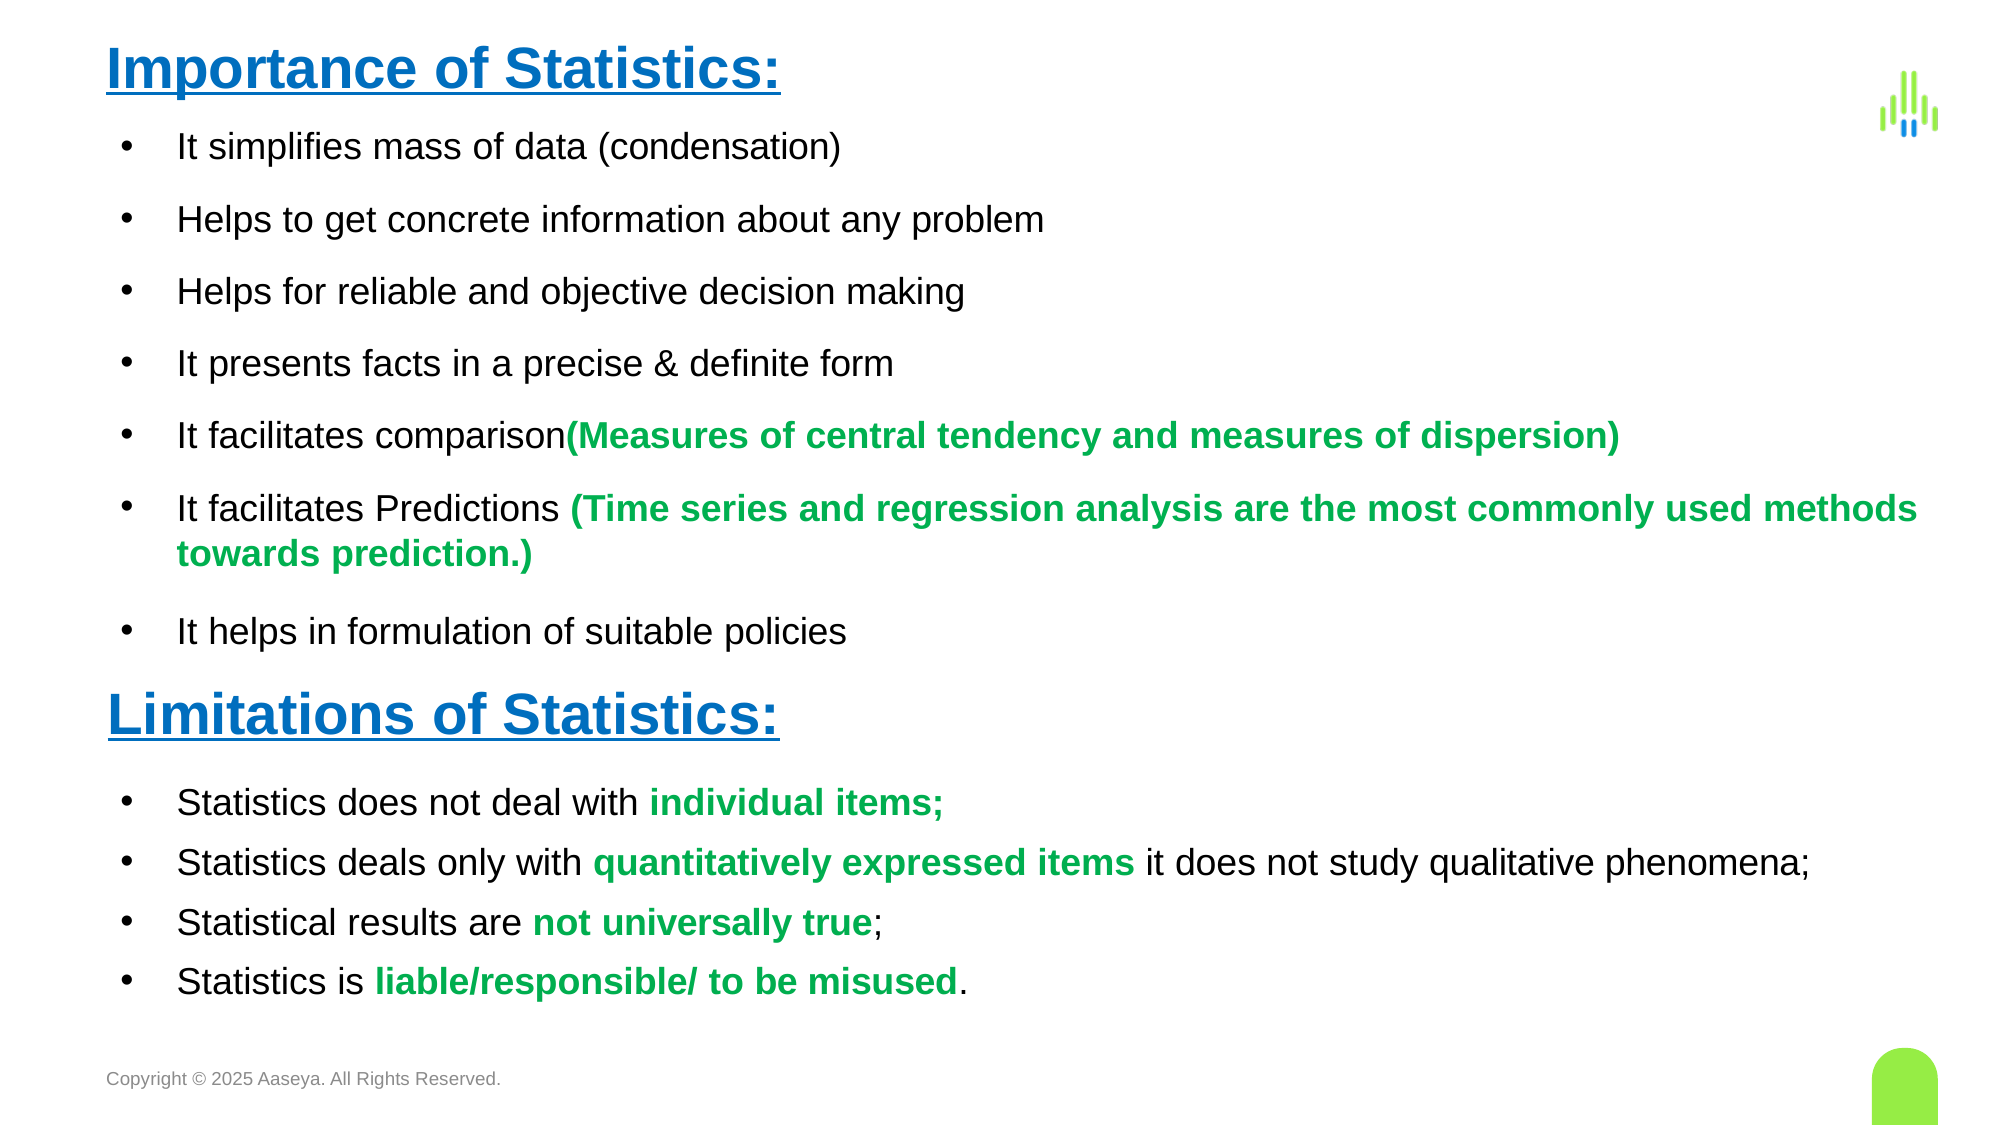

# Importance of Statistics:
It simplifies mass of data (condensation)
Helps to get concrete information about any problem
Helps for reliable and objective decision making
It presents facts in a precise & definite form
It facilitates comparison(Measures of central tendency and measures of dispersion)
It facilitates Predictions (Time series and regression analysis are the most commonly used methods towards prediction.)
It helps in formulation of suitable policies
Limitations of Statistics:
Statistics does not deal with individual items;
Statistics deals only with quantitatively expressed items it does not study qualitative phenomena;
Statistical results are not universally true;
Statistics is liable/responsible/ to be misused.
Copyright © 2025 Aaseya. All Rights Reserved.